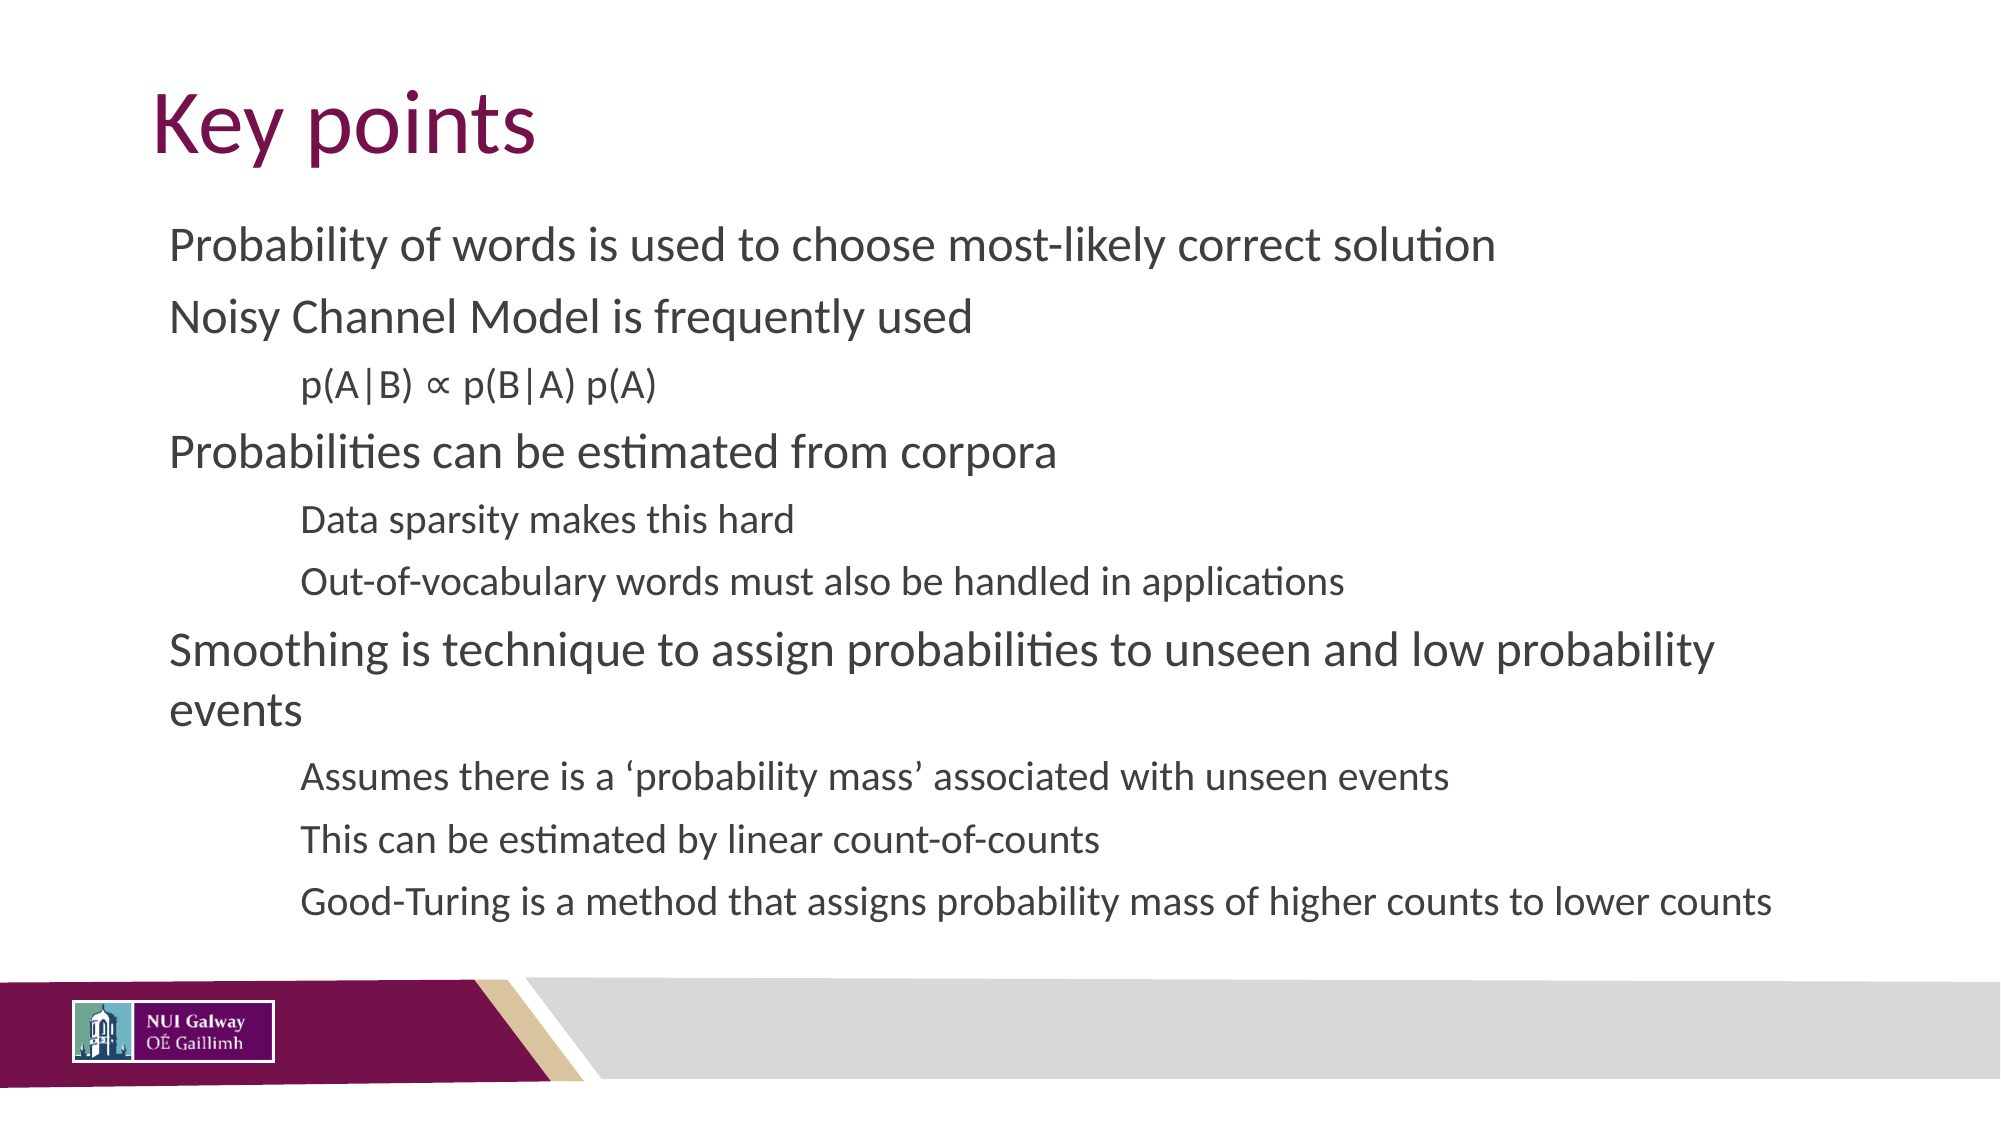

# Key points
Probability of words is used to choose most-likely correct solution
Noisy Channel Model is frequently used
p(A|B) ∝ p(B|A) p(A)
Probabilities can be estimated from corpora
Data sparsity makes this hard
Out-of-vocabulary words must also be handled in applications
Smoothing is technique to assign probabilities to unseen and low probability events
Assumes there is a ‘probability mass’ associated with unseen events
This can be estimated by linear count-of-counts
Good-Turing is a method that assigns probability mass of higher counts to lower counts